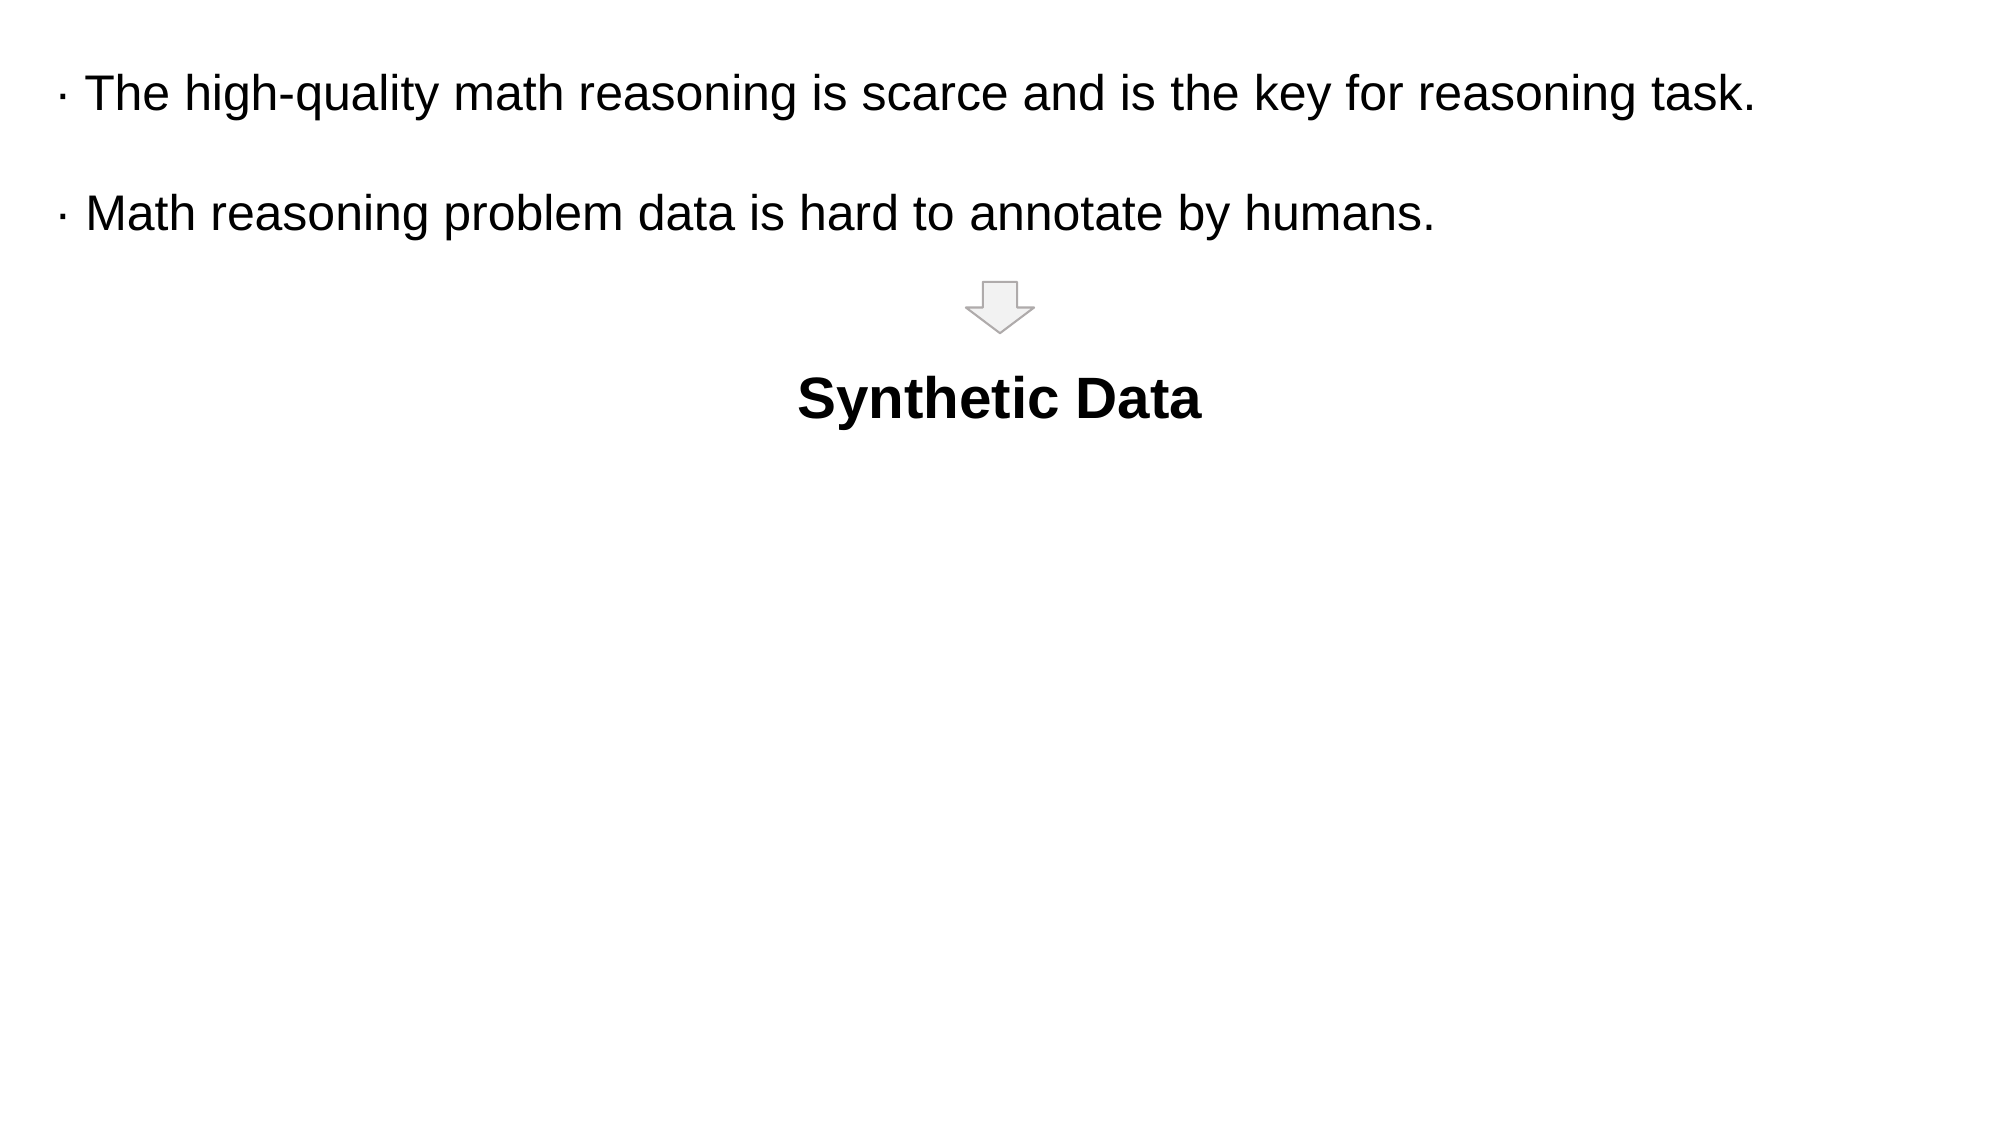

· The high-quality math reasoning is scarce and is the key for reasoning task.

· Math reasoning problem data is hard to annotate by humans.

Synthetic Data